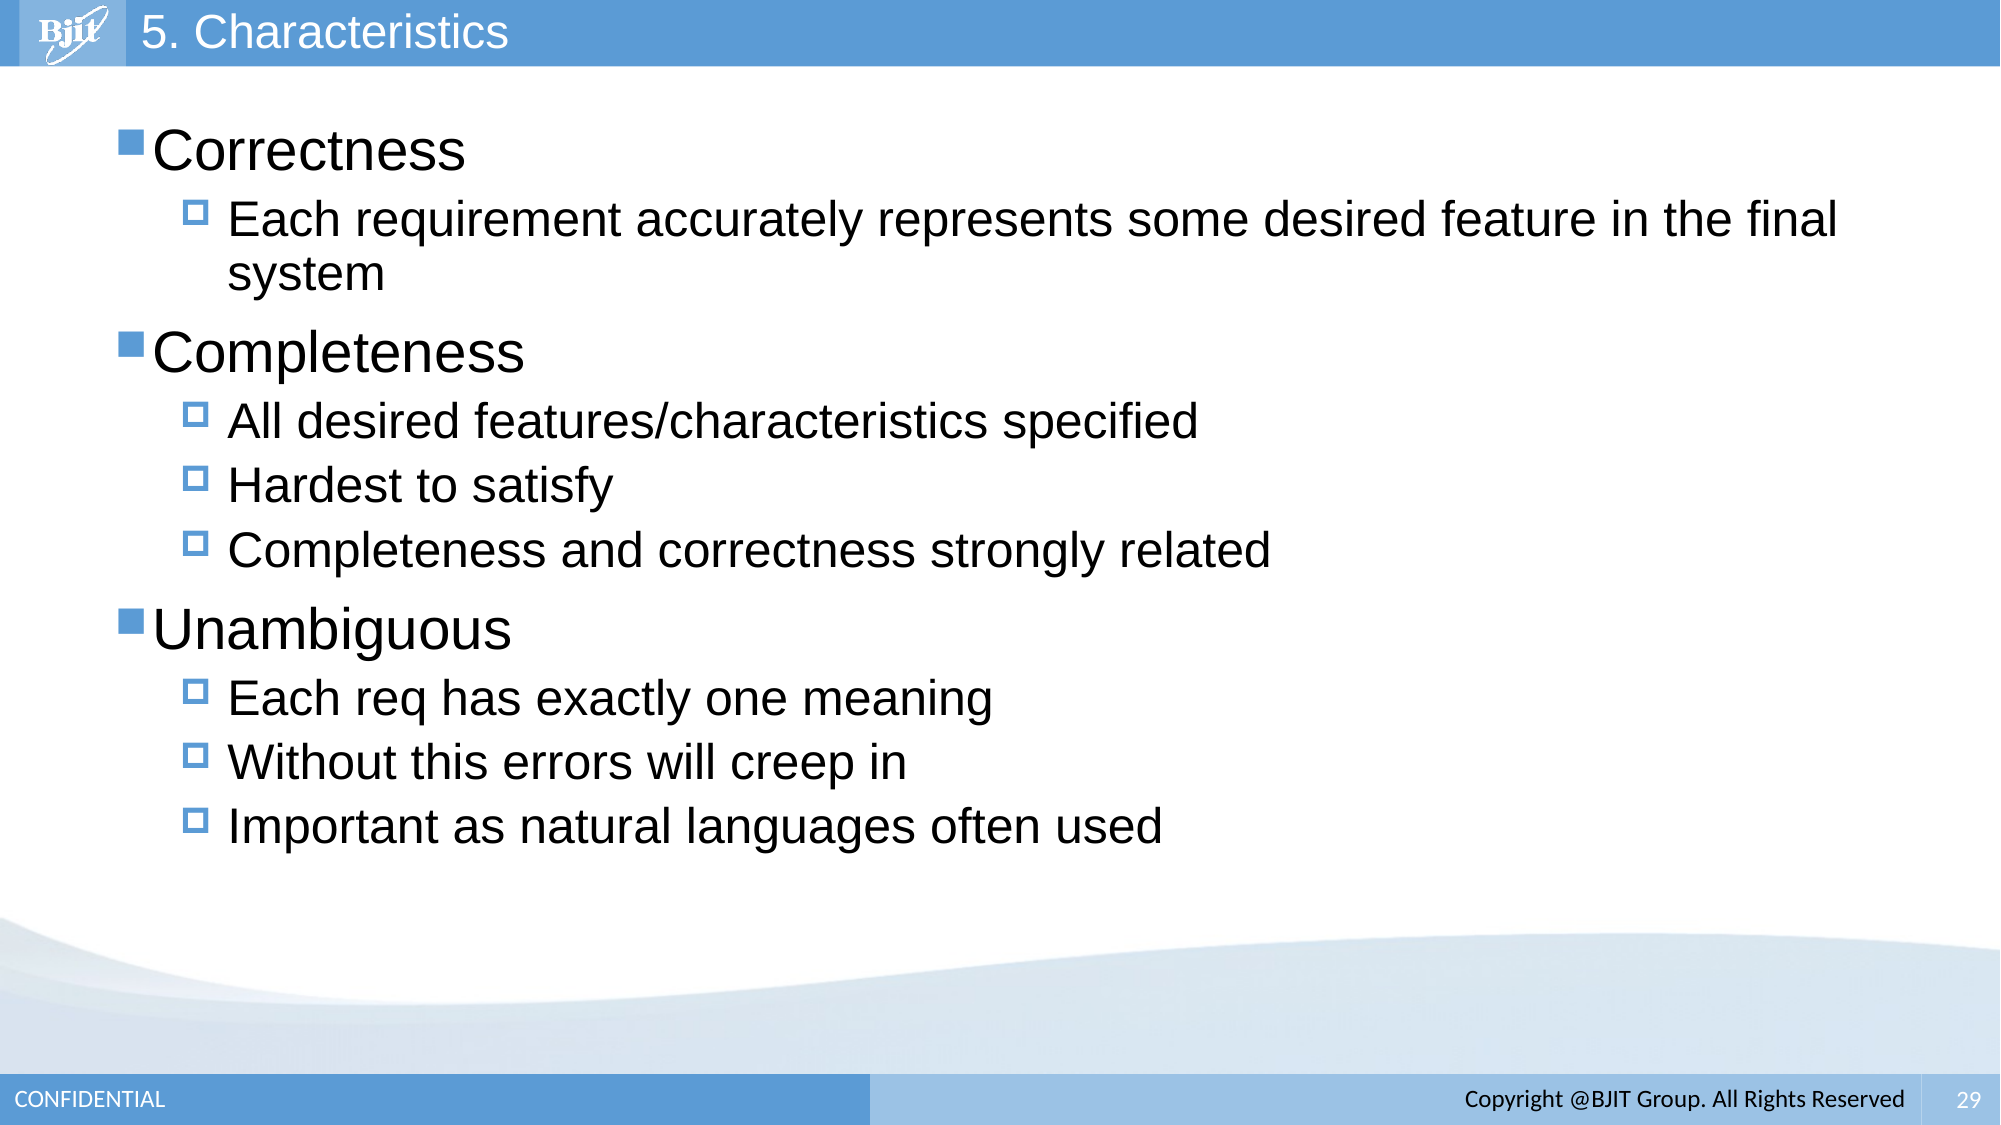

# 5. Characteristics
Correctness
Each requirement accurately represents some desired feature in the final system
Completeness
All desired features/characteristics specified
Hardest to satisfy
Completeness and correctness strongly related
Unambiguous
Each req has exactly one meaning
Without this errors will creep in
Important as natural languages often used